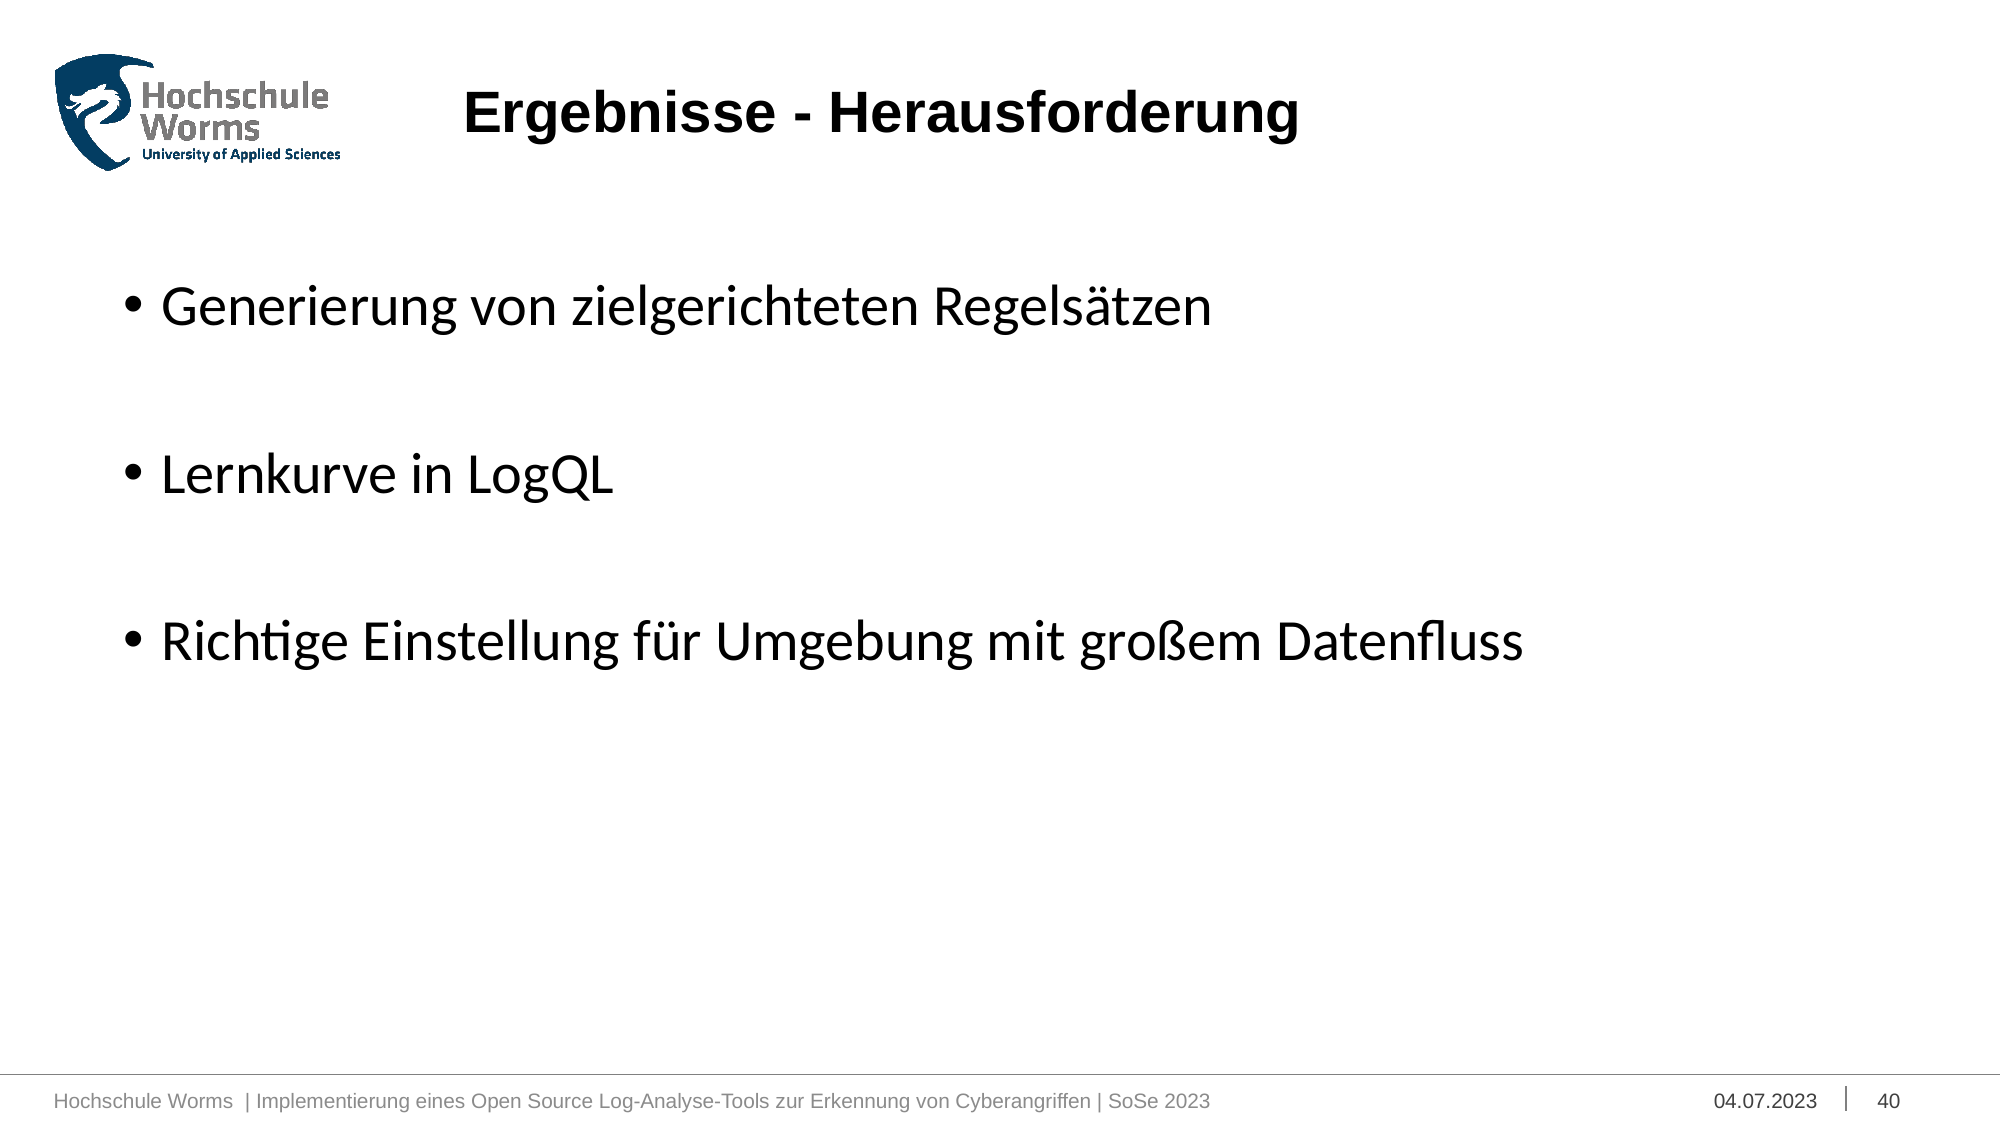

# Ergebnisse - Herausforderung
Generierung von zielgerichteten Regelsätzen

Lernkurve in LogQL

Richtige Einstellung für Umgebung mit großem Datenfluss
Hochschule Worms  | Implementierung eines Open Source Log-Analyse-Tools zur Erkennung von Cyberangriffen | SoSe 2023
04.07.2023
40